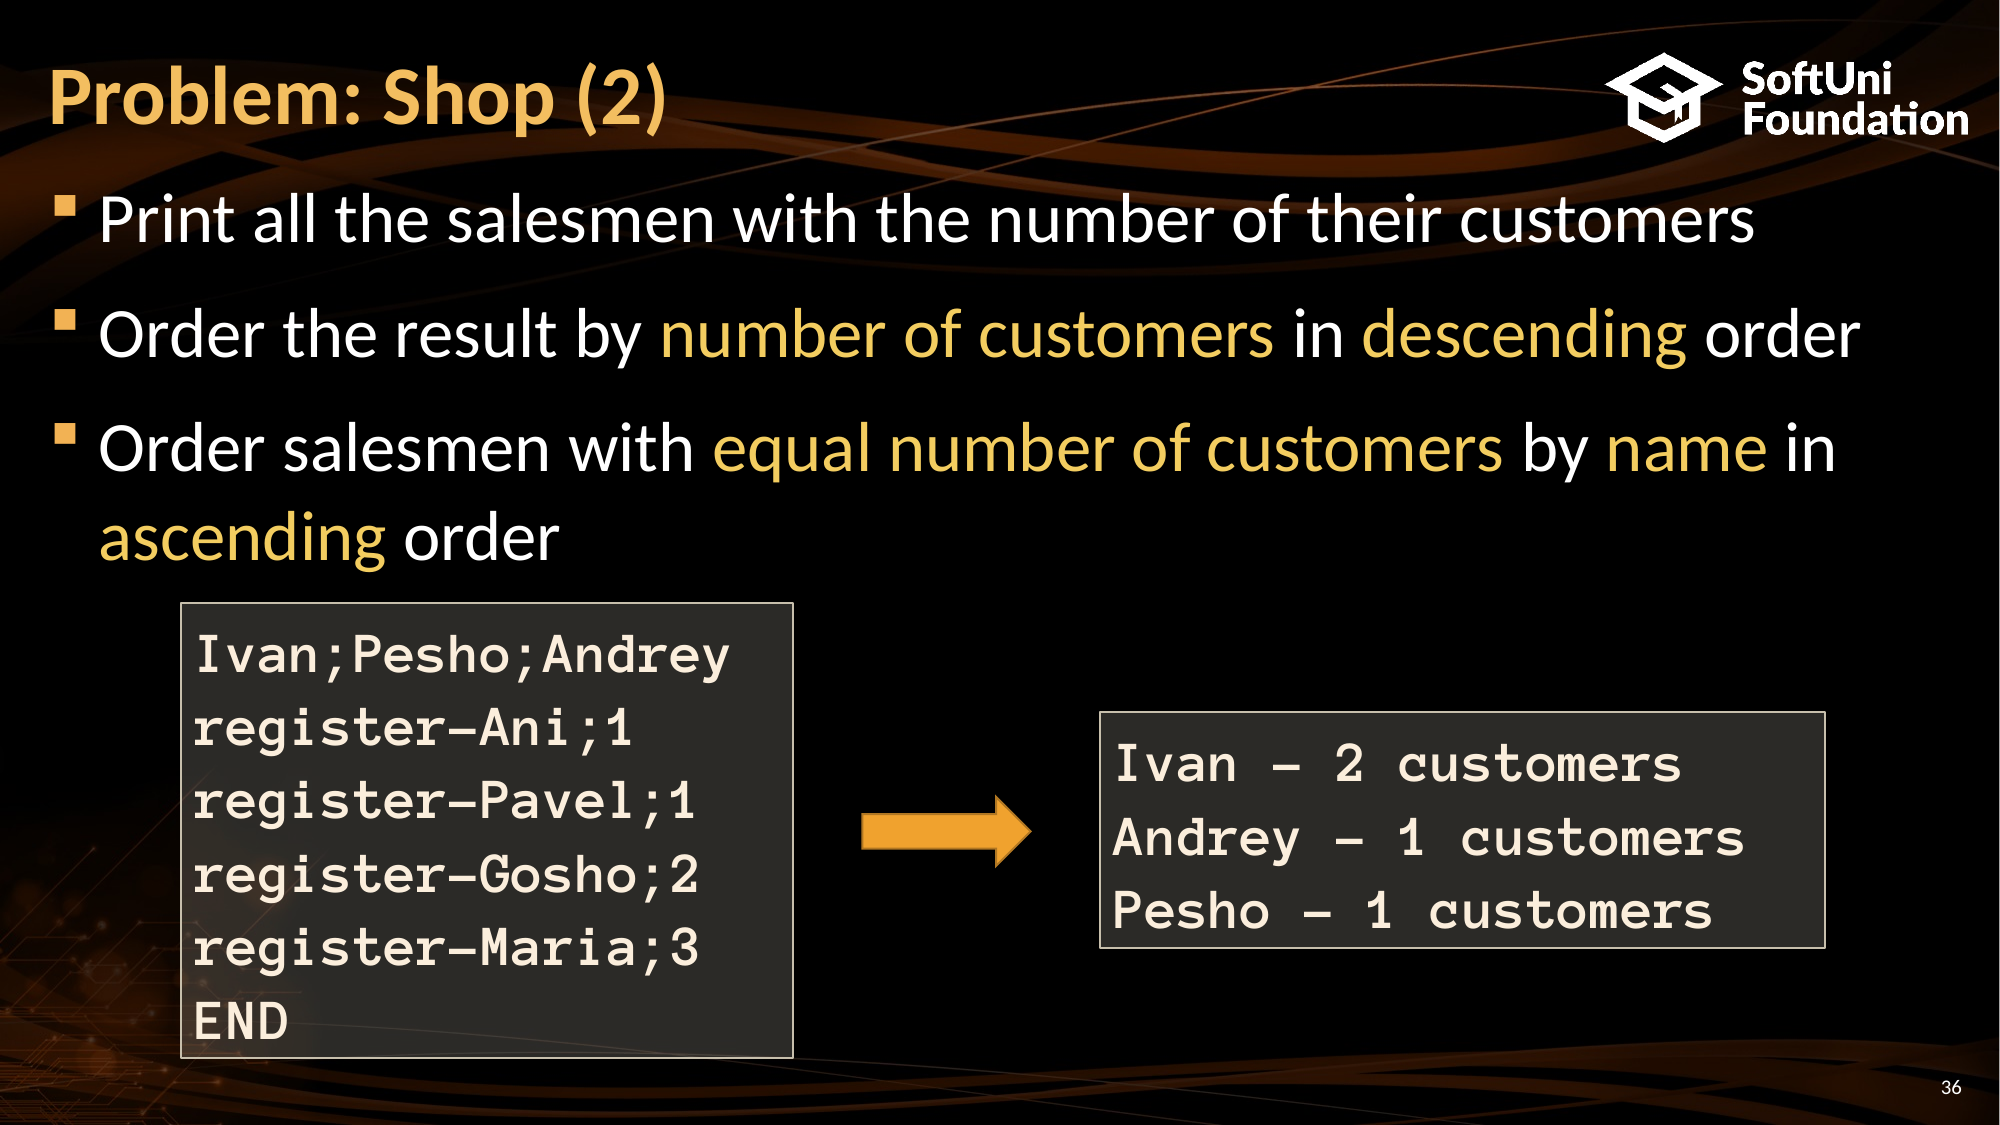

# Problem: Shop (2)
Print all the salesmen with the number of their customers
Order the result by number of customers in descending order
Order salesmen with equal number of customers by name in ascending order
Ivan;Pesho;Andrey
register-Ani;1
register-Pavel;1
register-Gosho;2
register-Maria;3
END
Ivan - 2 customers
Andrey - 1 customers
Pesho - 1 customers

36